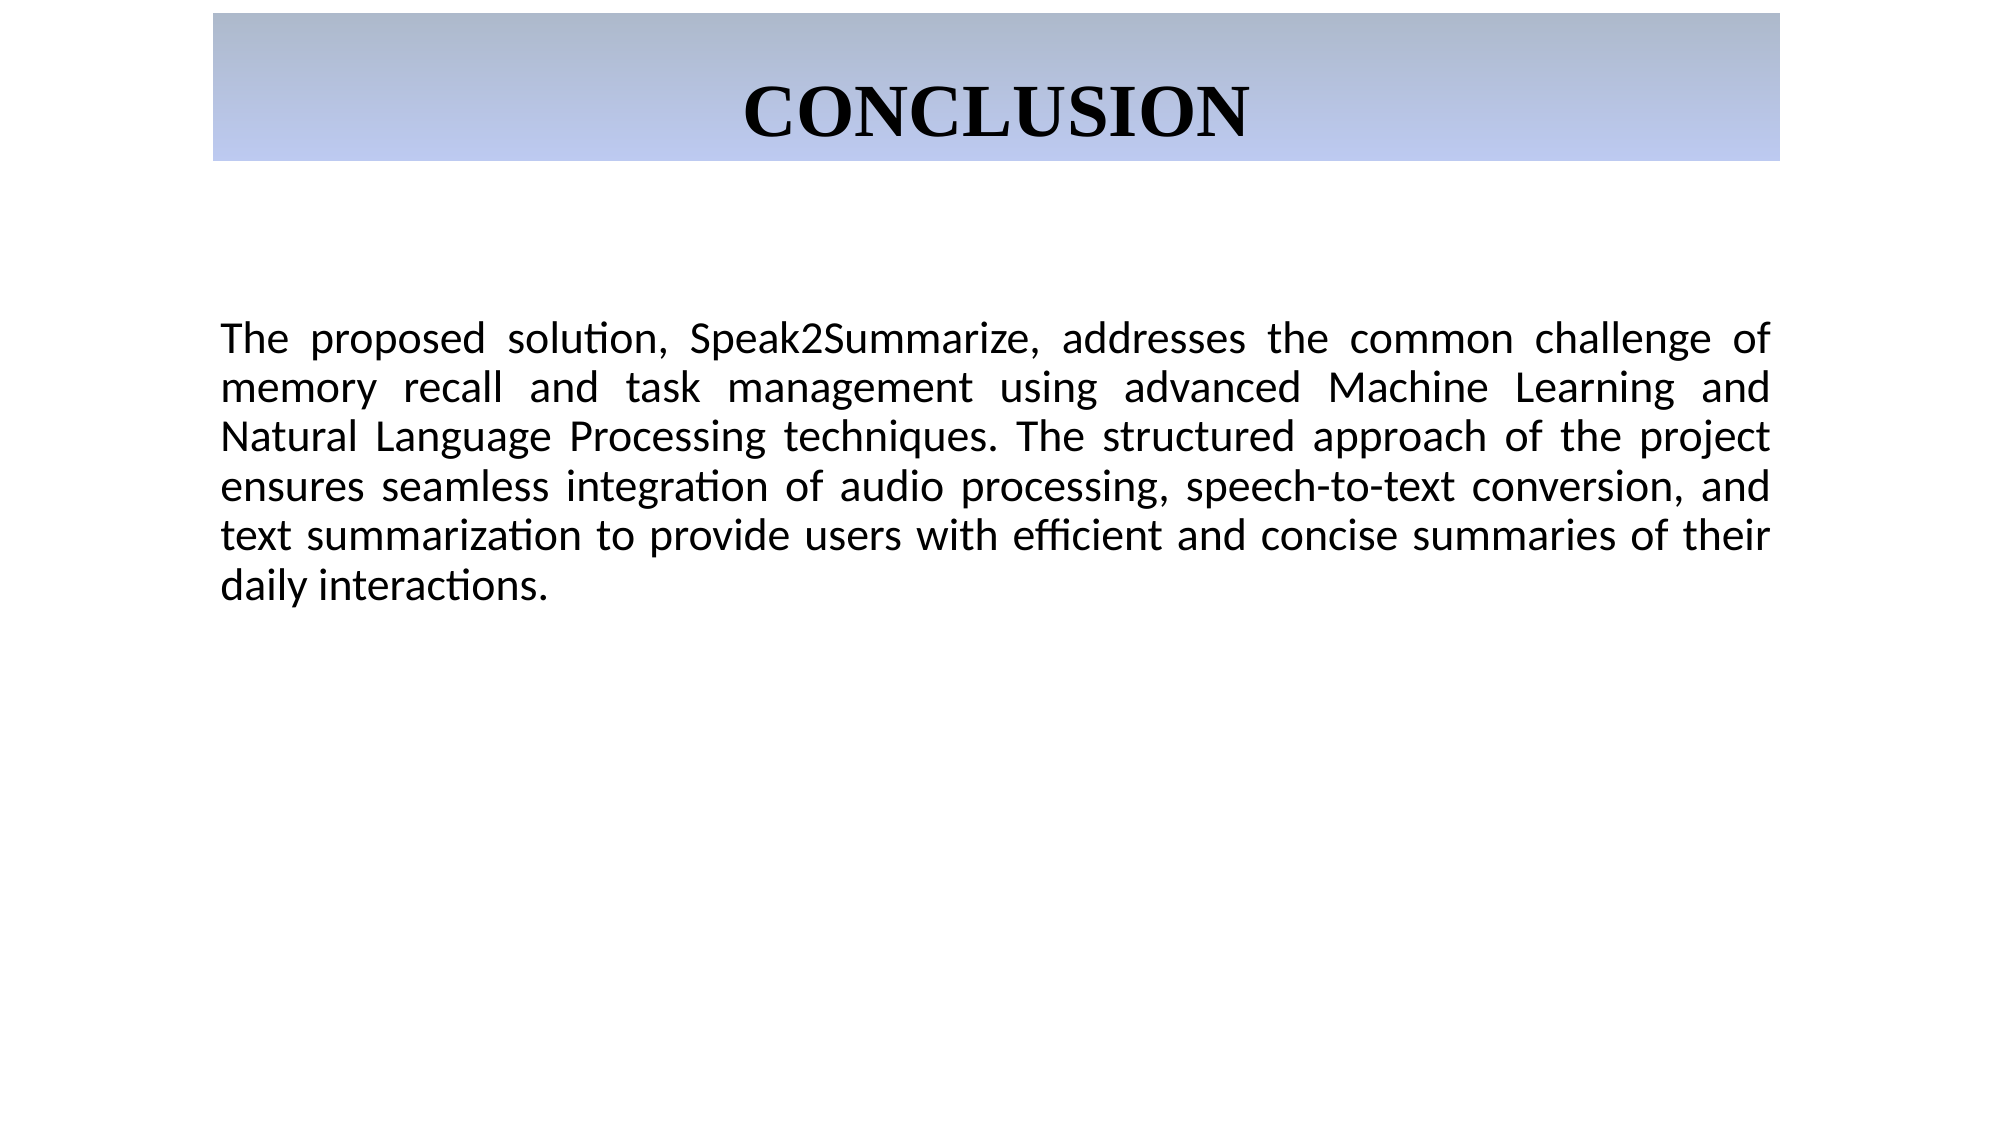

# CONCLUSION

The proposed solution, Speak2Summarize, addresses the common challenge of memory recall and task management using advanced Machine Learning and Natural Language Processing techniques. The structured approach of the project ensures seamless integration of audio processing, speech-to-text conversion, and text summarization to provide users with efficient and concise summaries of their daily interactions.